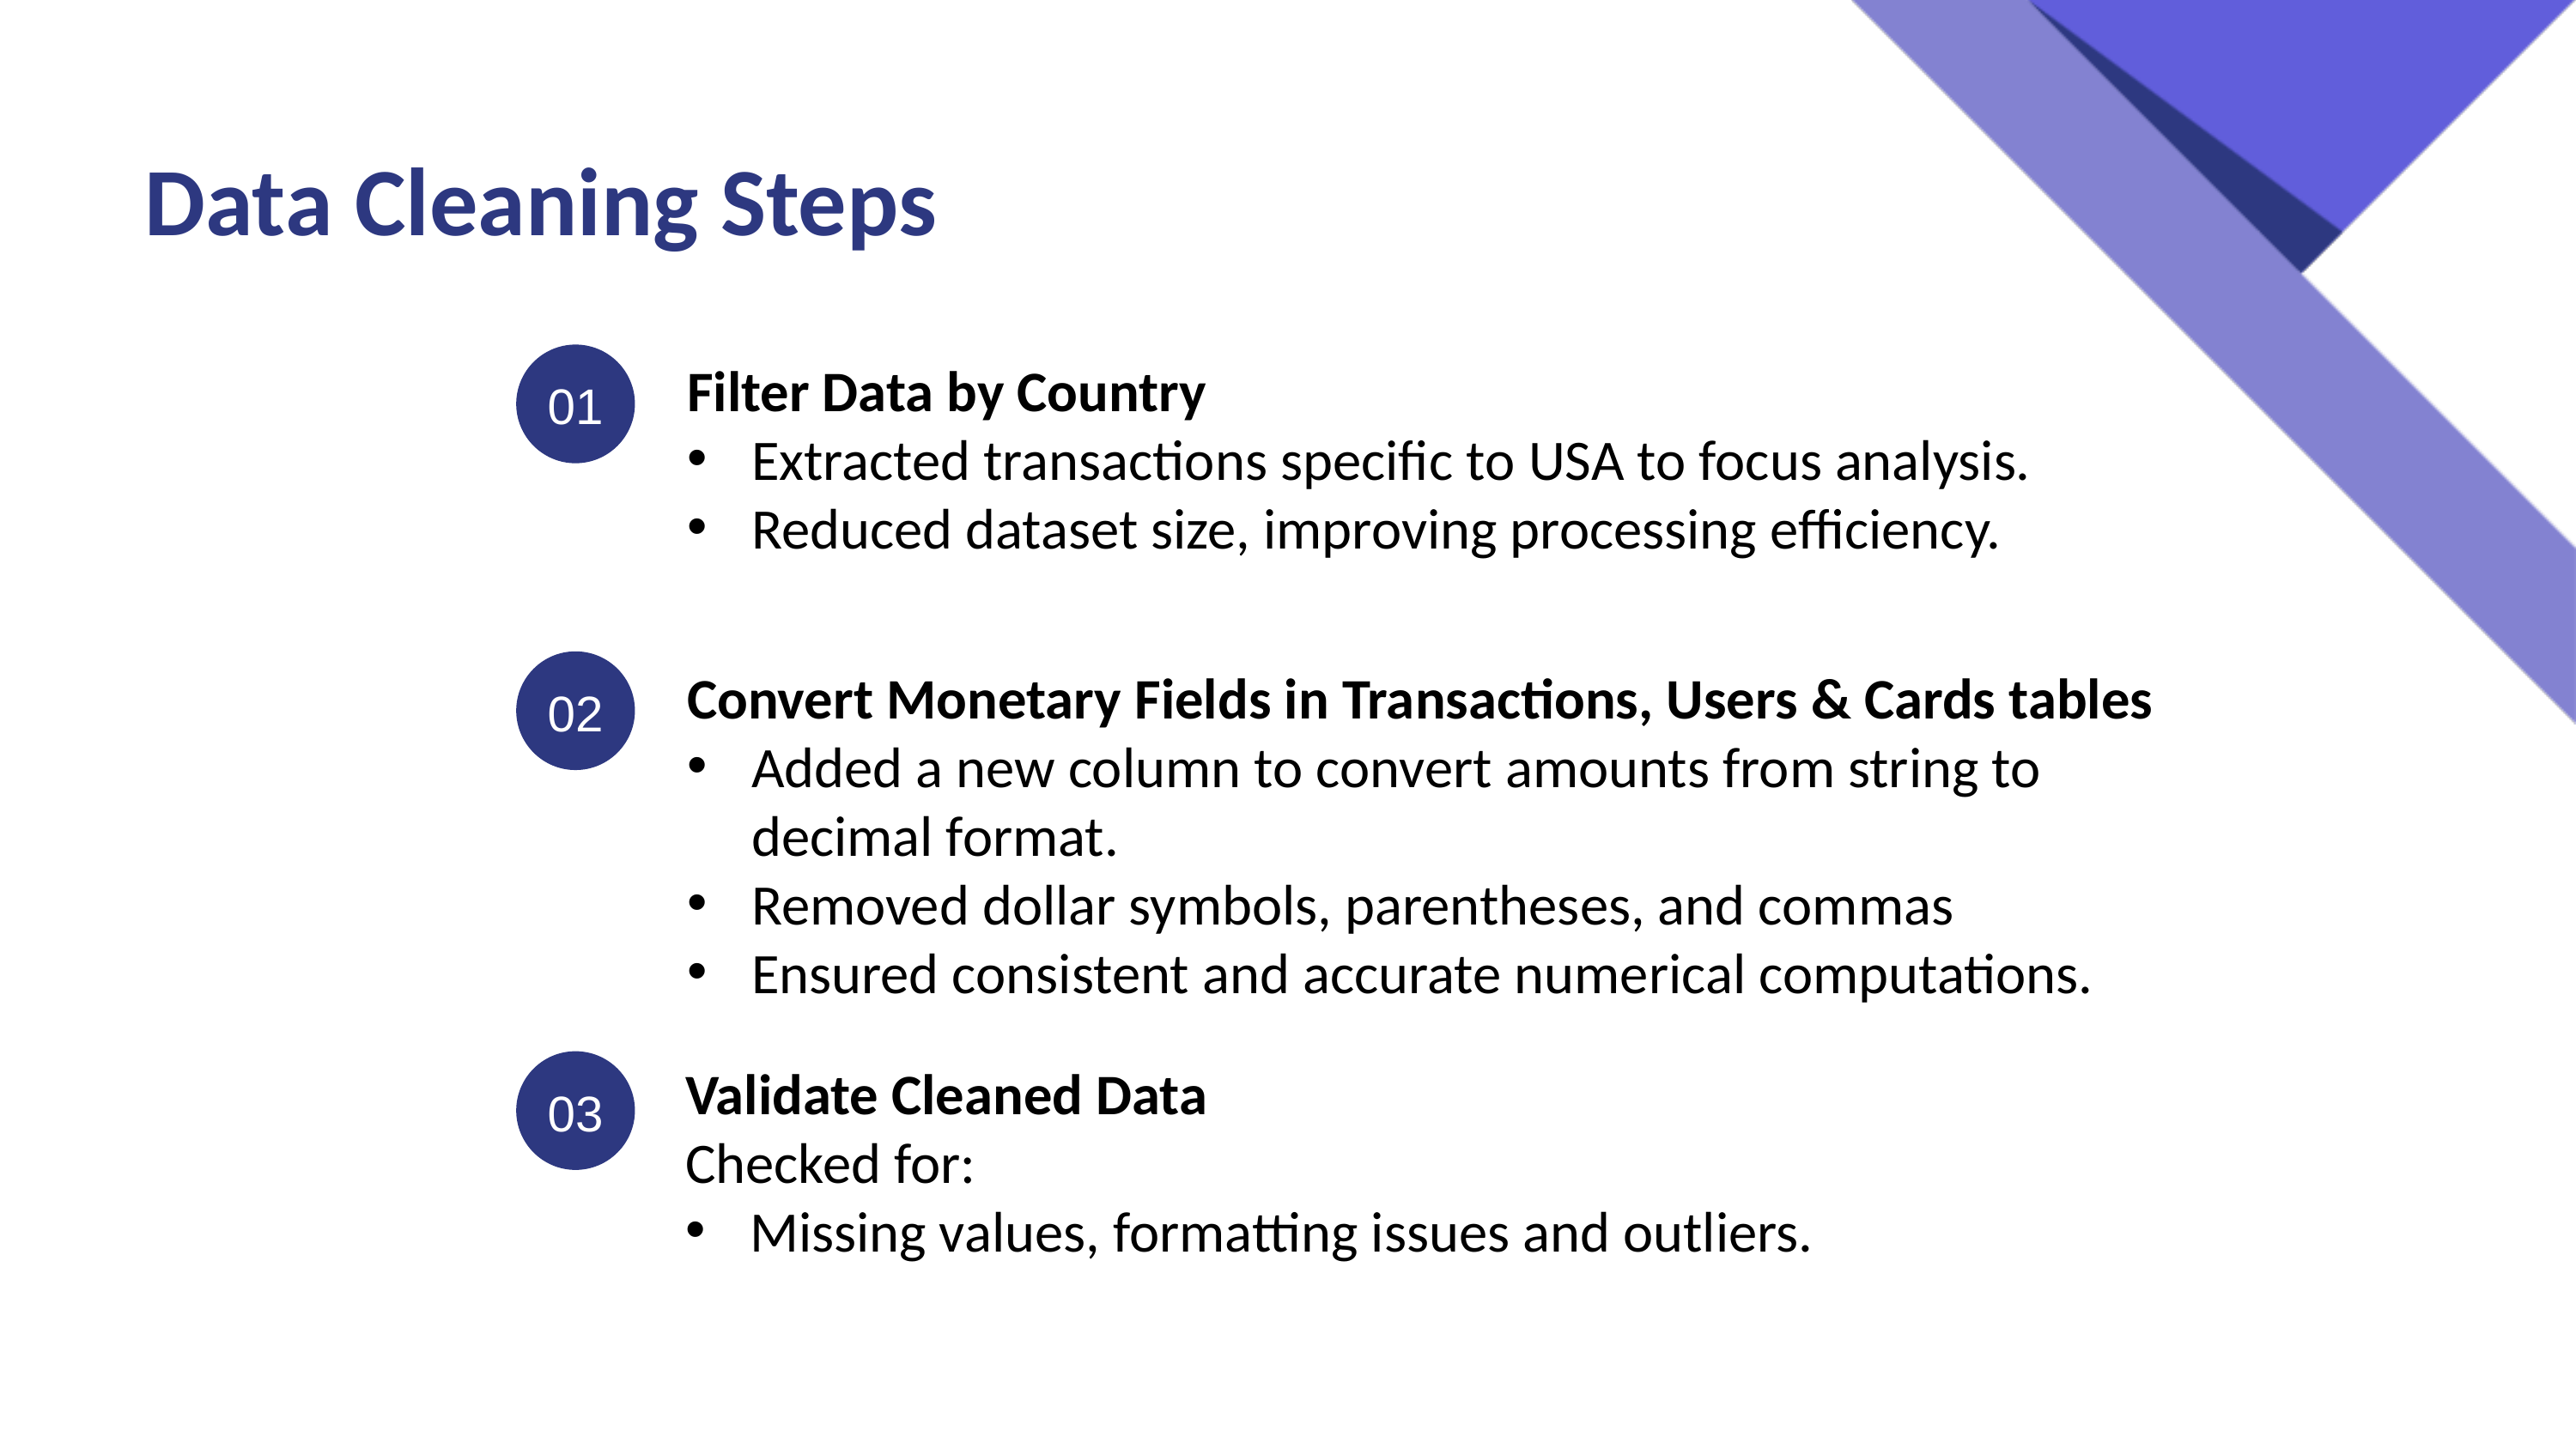

Data Cleaning Steps

01
Filter Data by Country
Extracted transactions specific to USA to focus analysis.
Reduced dataset size, improving processing efficiency.

02
Convert Monetary Fields in Transactions, Users & Cards tables
Added a new column to convert amounts from string to decimal format.
Removed dollar symbols, parentheses, and commas
Ensured consistent and accurate numerical computations.

Validate Cleaned Data​
Checked for:​
Missing values, formatting issues and outliers.

03